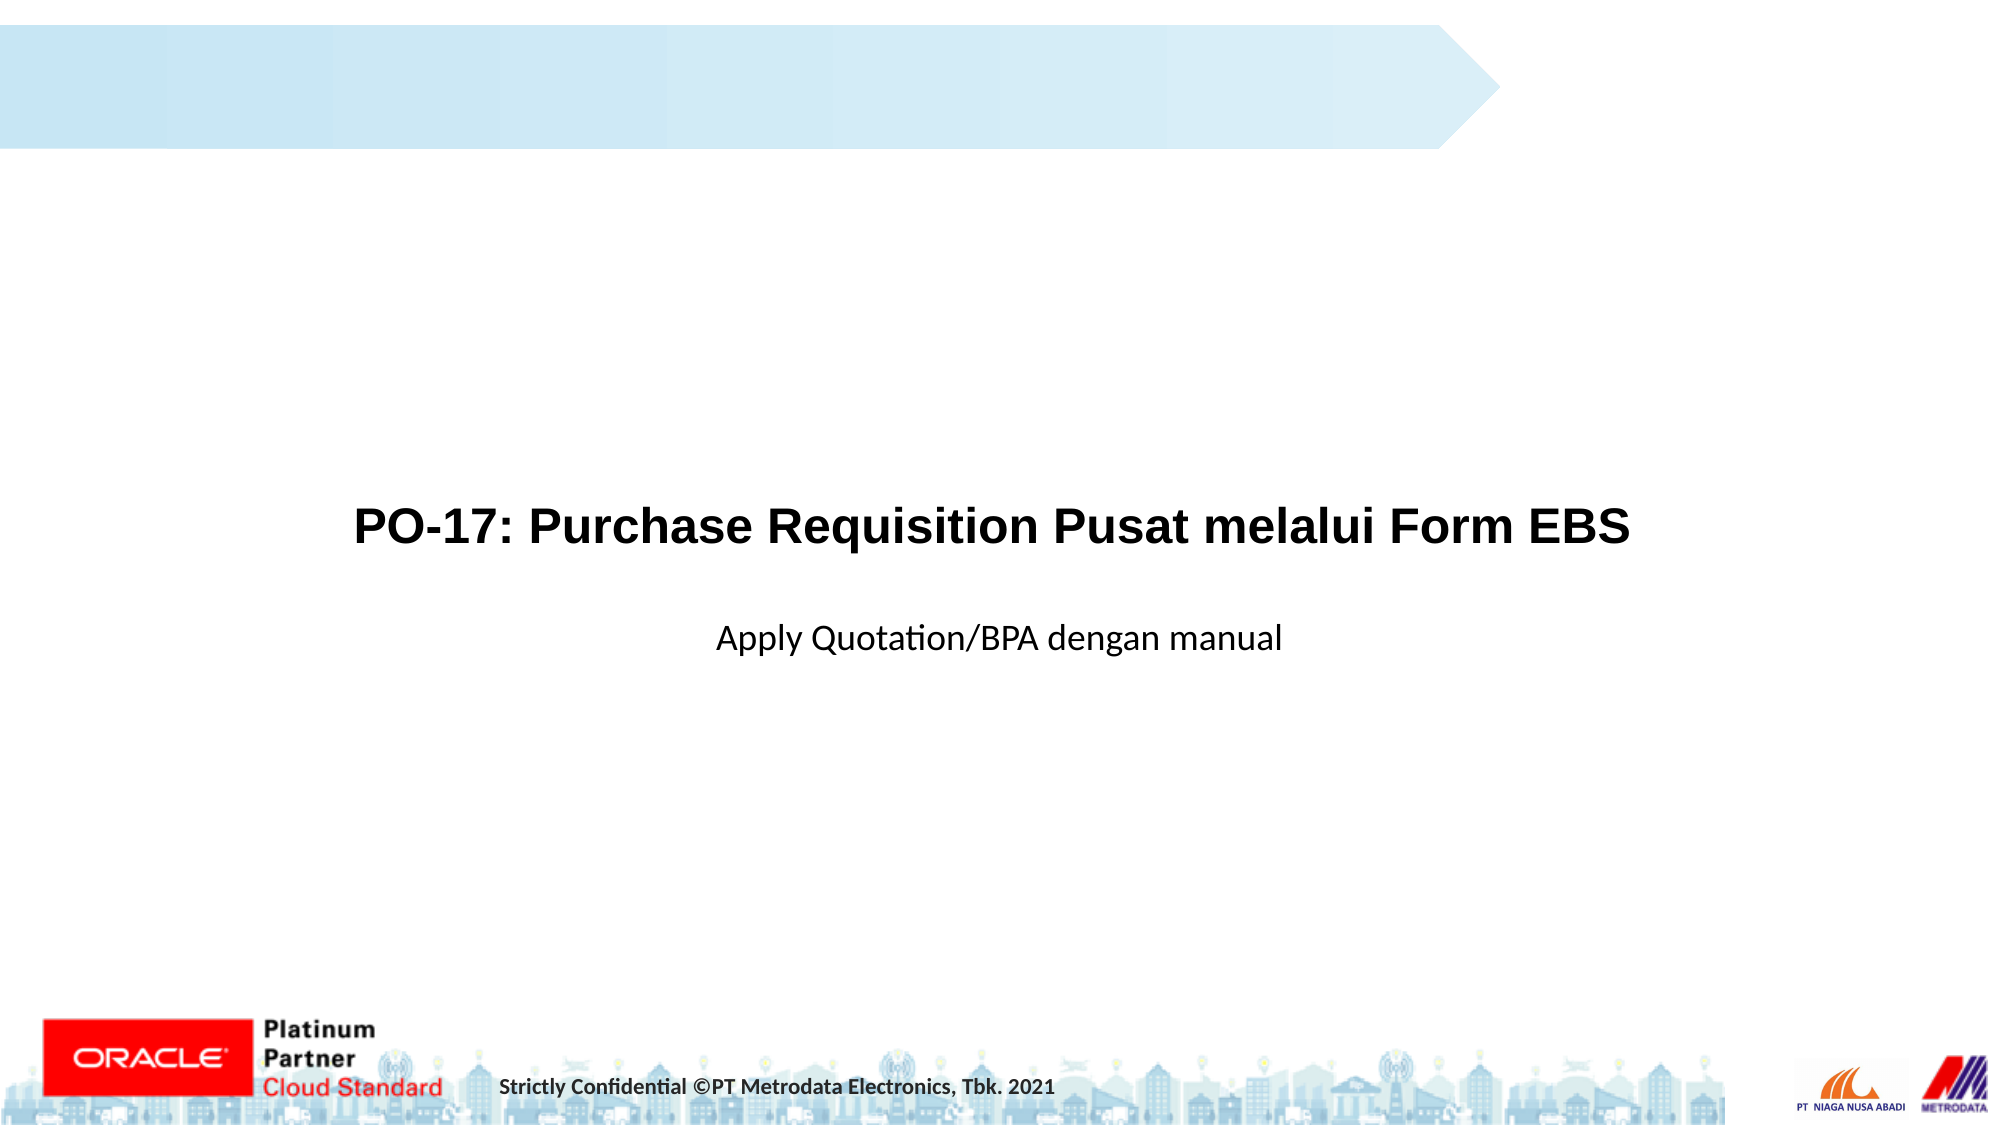

PO-17: Purchase Requisition Pusat melalui Form EBS

Apply Quotation/BPA dengan manual